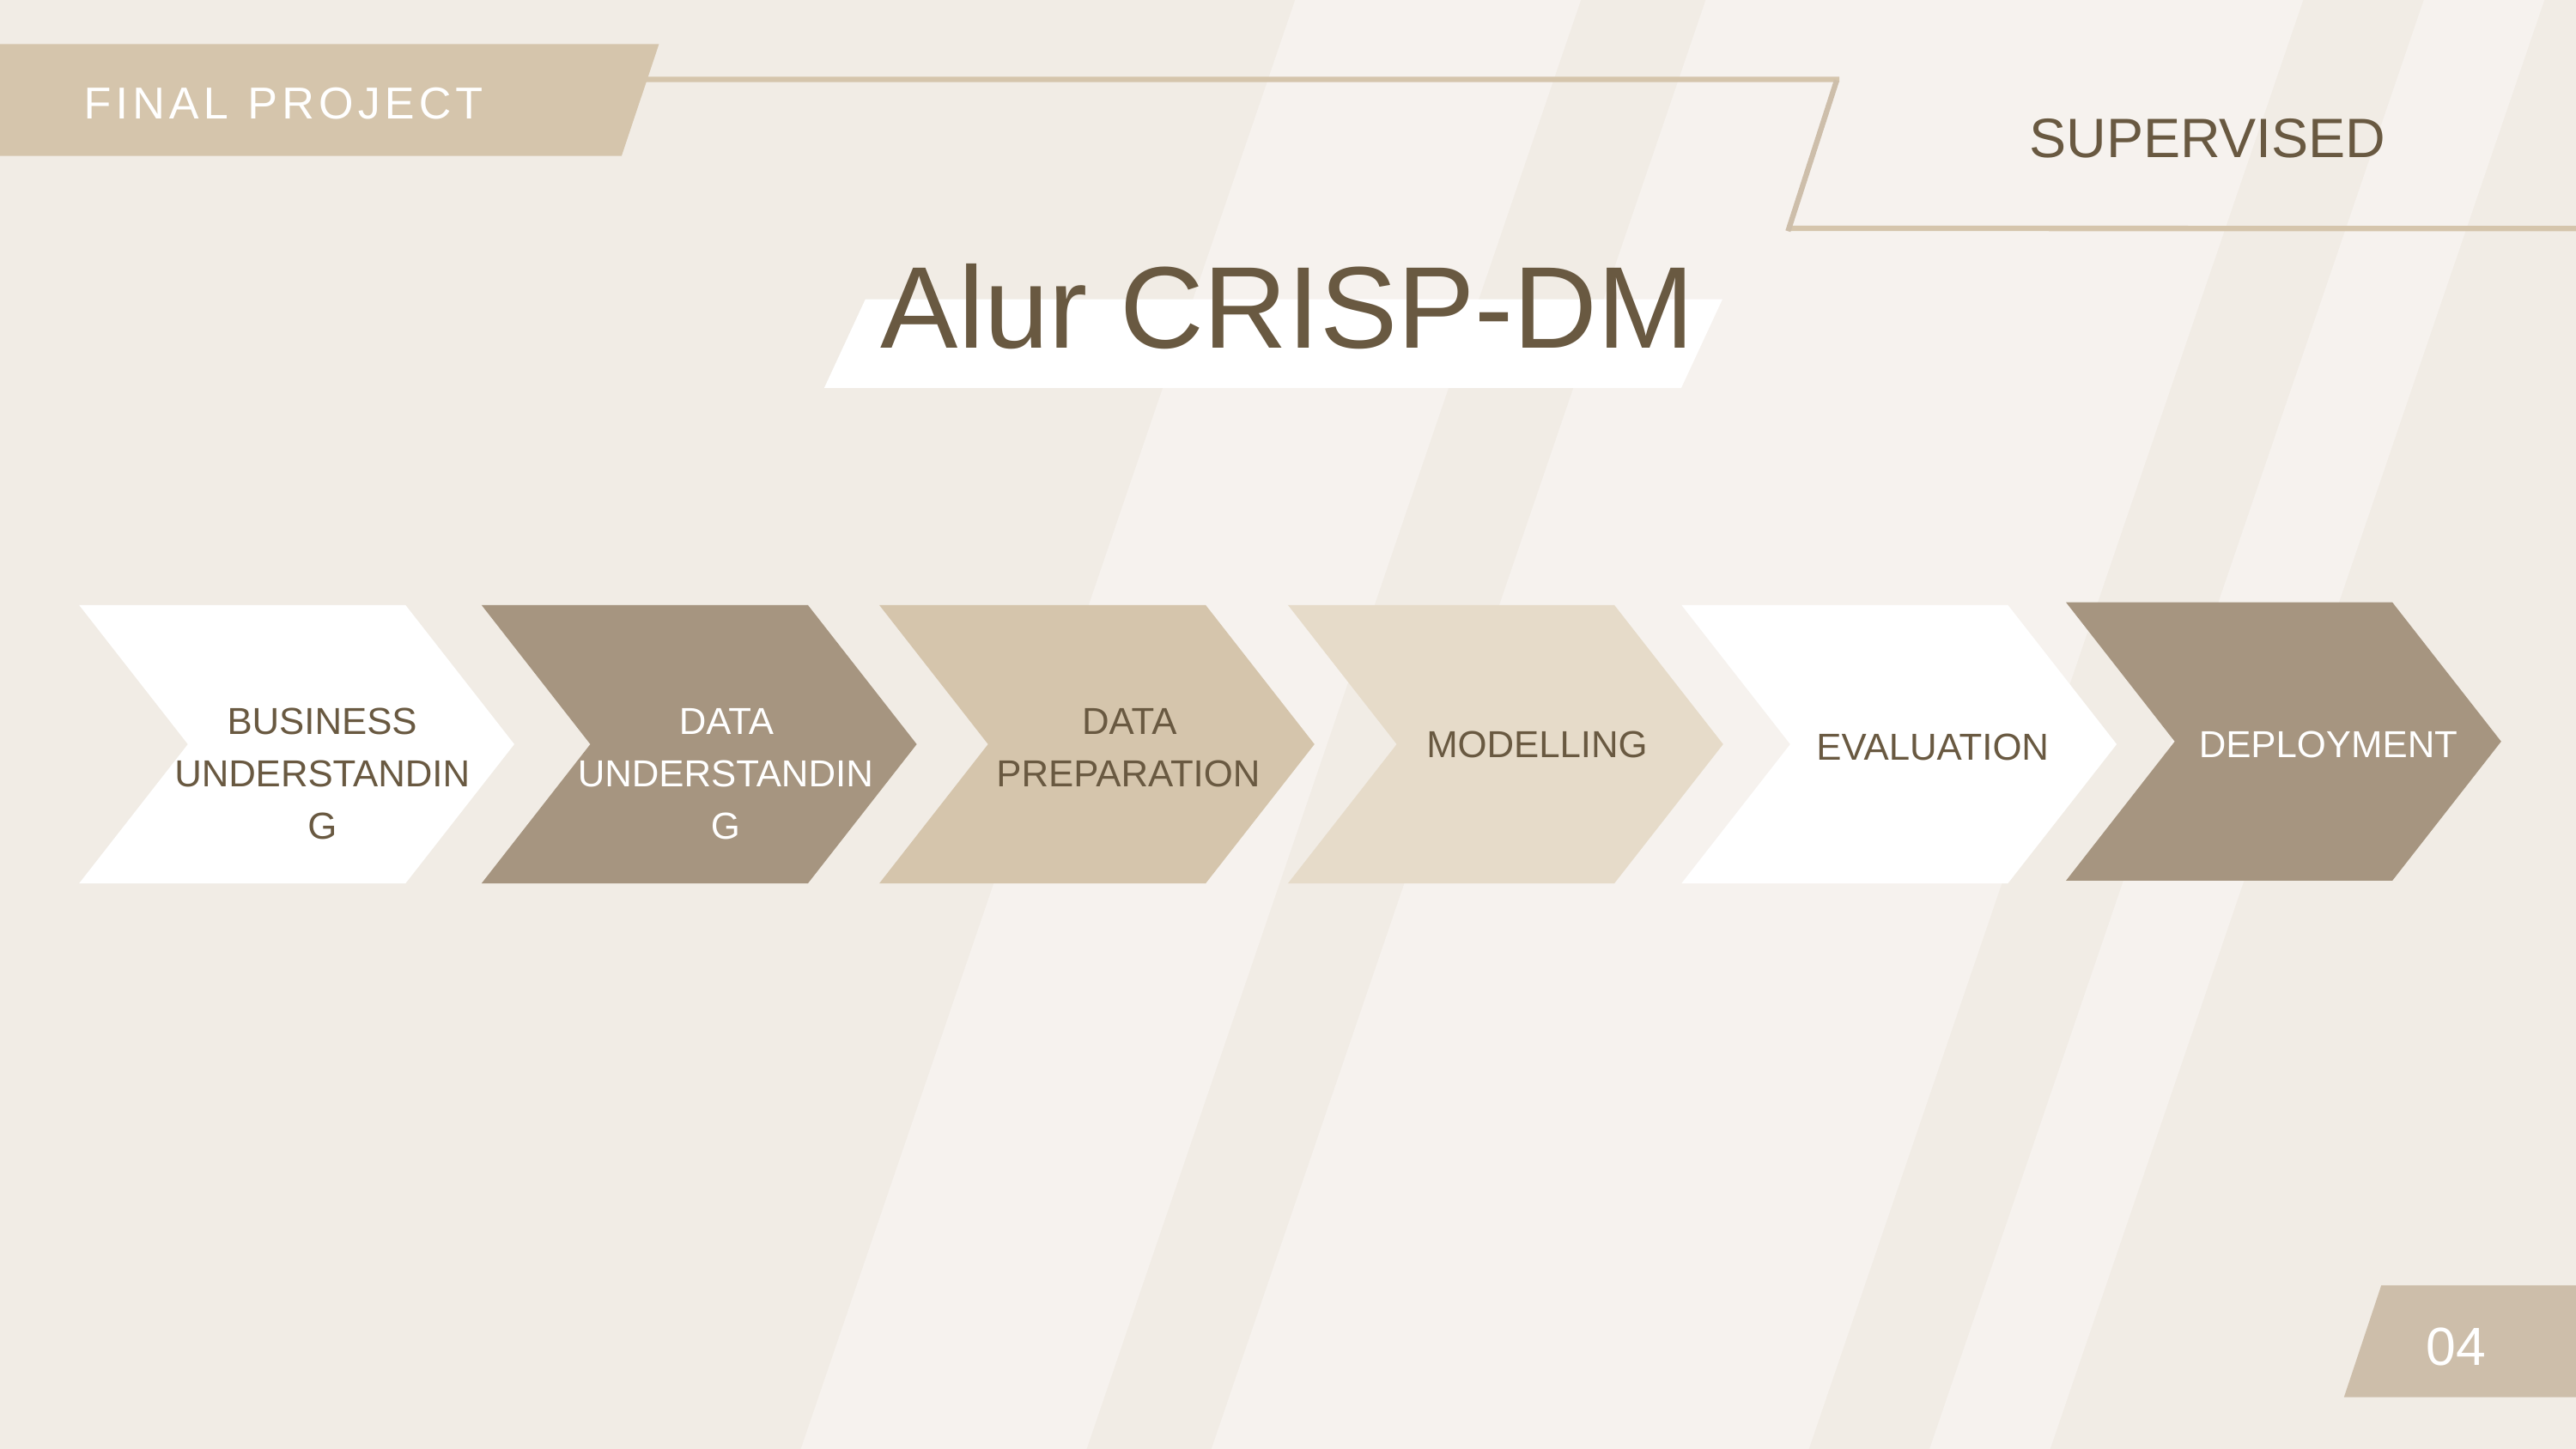

FINAL PROJECT

SUPERVISED

Alur CRISP-DM

Alur
2

BUSINESS UNDERSTANDING
DATA UNDERSTANDING
DATA PREPARATION
MODELLING
DEPLOYMENT
EVALUATION

04